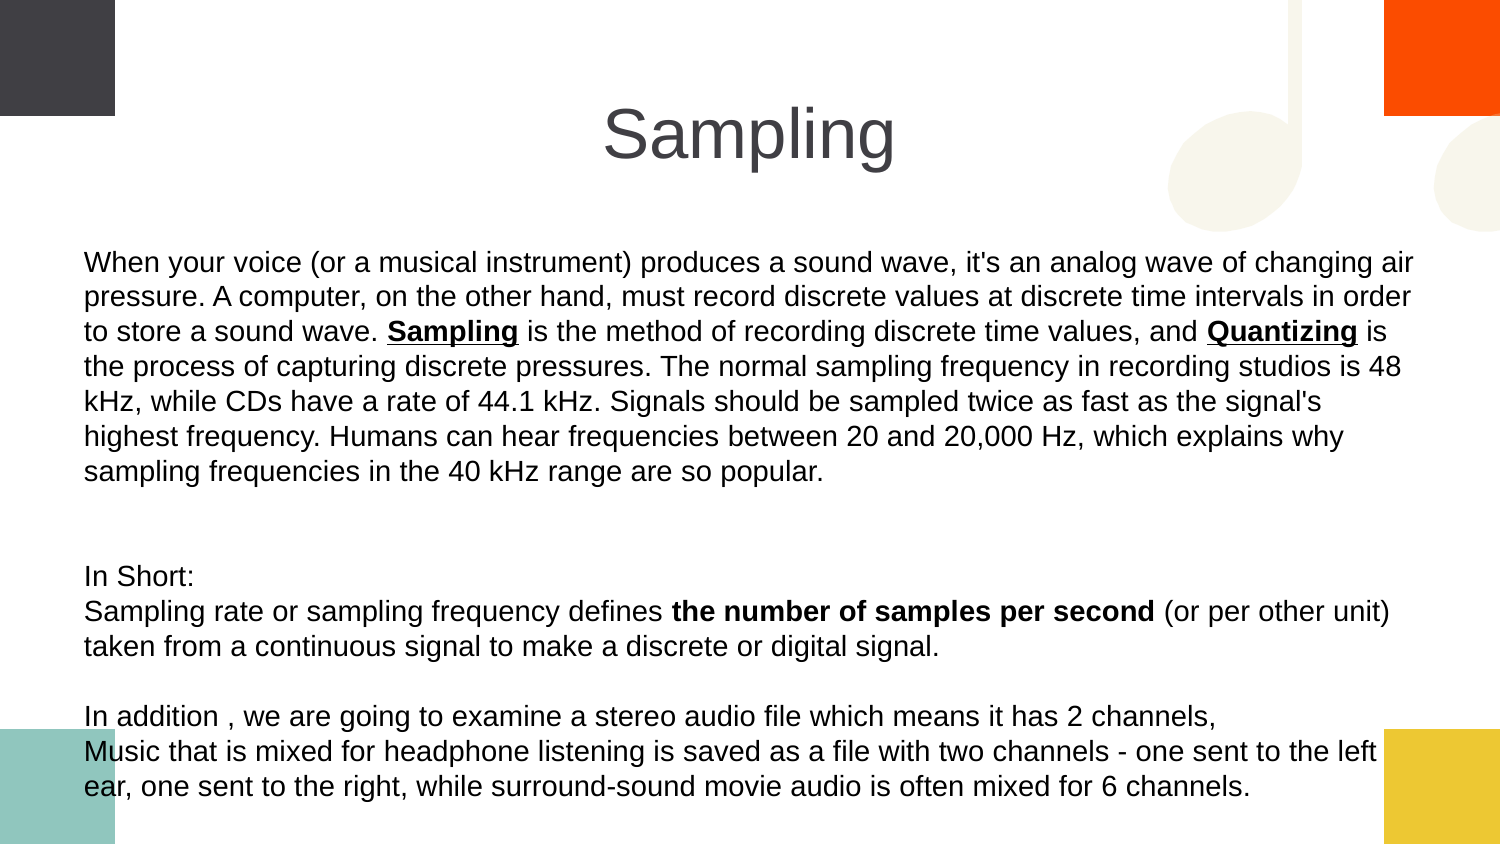

# Sampling
When your voice (or a musical instrument) produces a sound wave, it's an analog wave of changing air pressure. A computer, on the other hand, must record discrete values at discrete time intervals in order to store a sound wave. Sampling is the method of recording discrete time values, and Quantizing is the process of capturing discrete pressures. The normal sampling frequency in recording studios is 48 kHz, while CDs have a rate of 44.1 kHz. Signals should be sampled twice as fast as the signal's highest frequency. Humans can hear frequencies between 20 and 20,000 Hz, which explains why sampling frequencies in the 40 kHz range are so popular.

In Short:
Sampling rate or sampling frequency defines the number of samples per second (or per other unit) taken from a continuous signal to make a discrete or digital signal.

In addition , we are going to examine a stereo audio file which means it has 2 channels,
Music that is mixed for headphone listening is saved as a file with two channels - one sent to the left ear, one sent to the right, while surround-sound movie audio is often mixed for 6 channels.